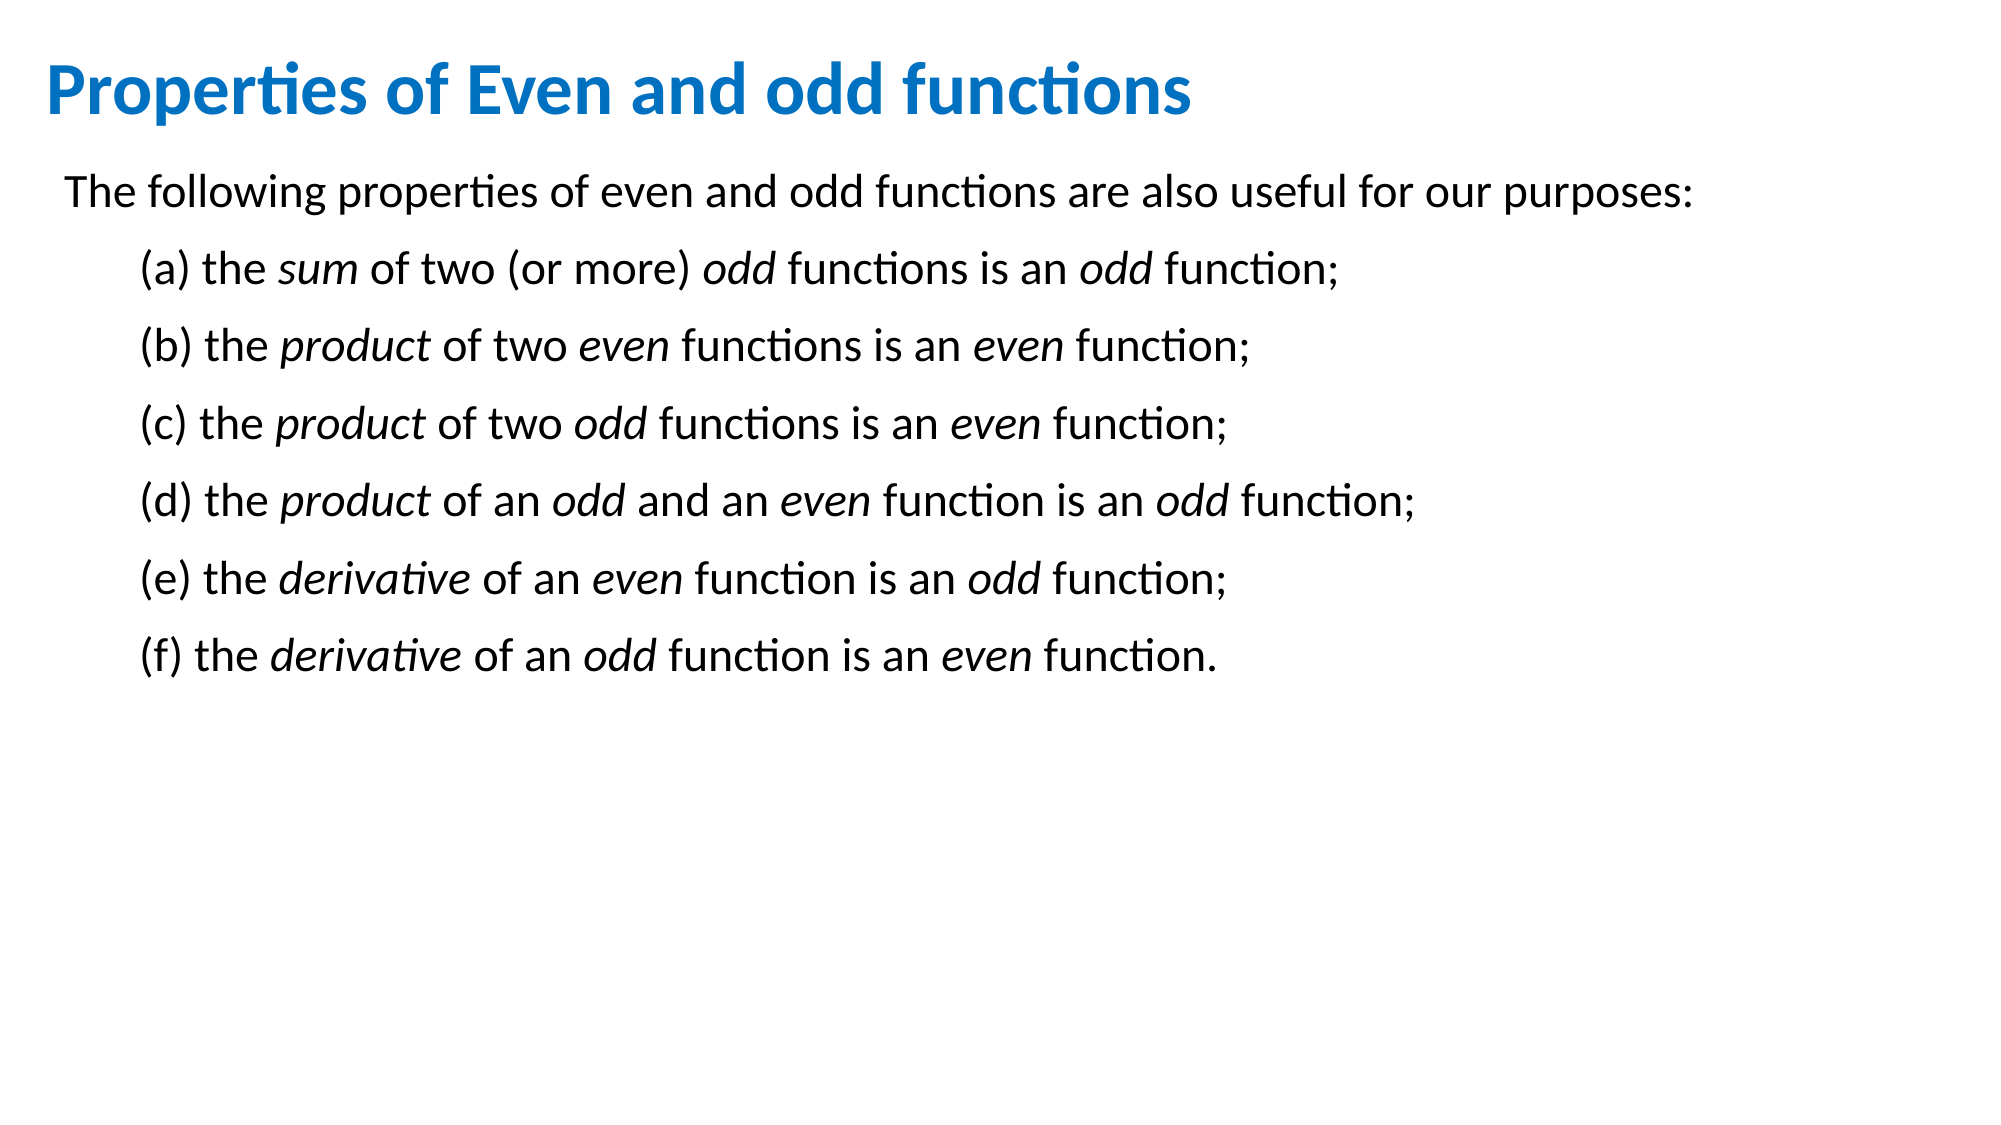

Properties of Even and odd functions
The following properties of even and odd functions are also useful for our purposes:

(a) the sum of two (or more) odd functions is an odd function;

(b) the product of two even functions is an even function;

(c) the product of two odd functions is an even function;

(d) the product of an odd and an even function is an odd function;

(e) the derivative of an even function is an odd function;

(f) the derivative of an odd function is an even function.